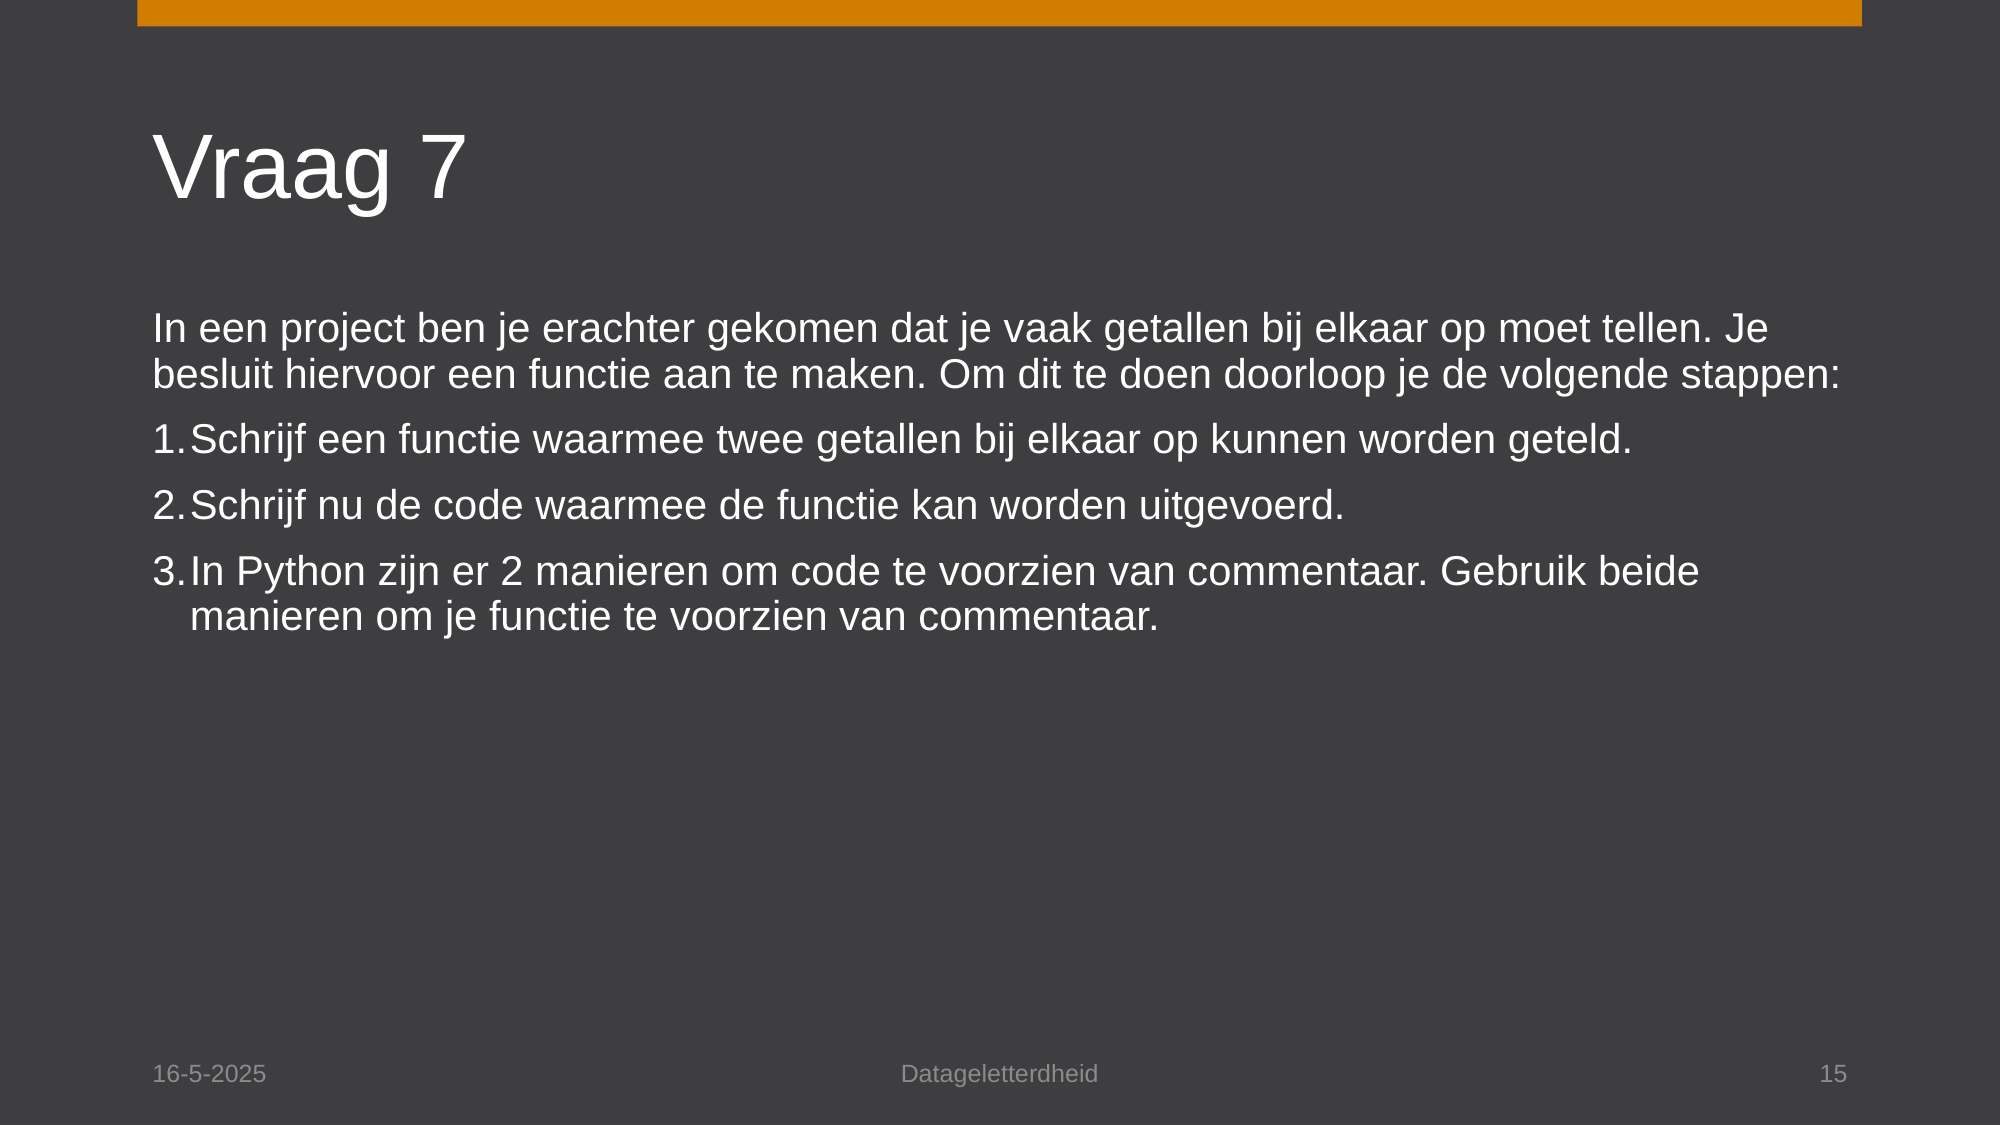

# Vraag 7
In een project ben je erachter gekomen dat je vaak getallen bij elkaar op moet tellen. Je besluit hiervoor een functie aan te maken. Om dit te doen doorloop je de volgende stappen:
Schrijf een functie waarmee twee getallen bij elkaar op kunnen worden geteld.
Schrijf nu de code waarmee de functie kan worden uitgevoerd.
In Python zijn er 2 manieren om code te voorzien van commentaar. Gebruik beide manieren om je functie te voorzien van commentaar.

16-5-2025
Datageletterdheid
15